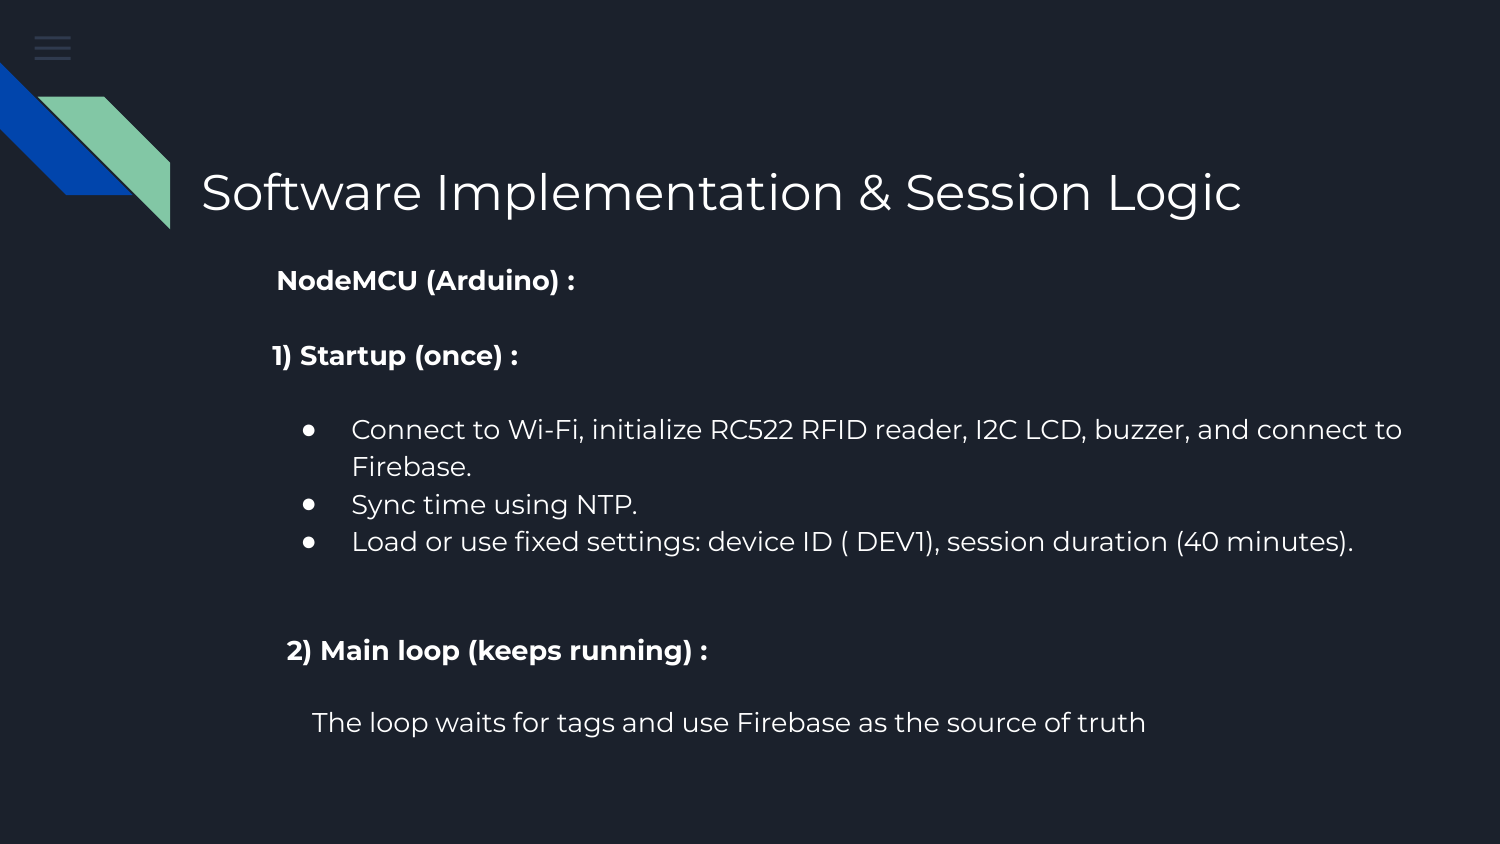

# Software Implementation & Session Logic
NodeMCU (Arduino) :

          1) Startup (once) :

Connect to Wi‑Fi, initialize RC522 RFID reader, I2C LCD, buzzer, and connect to Firebase.
Sync time using NTP.
Load or use fixed settings: device ID ( DEV1), session duration (40 minutes).

           2) Main loop (keeps running) :

                 The loop waits for tags and use Firebase as the source of truth